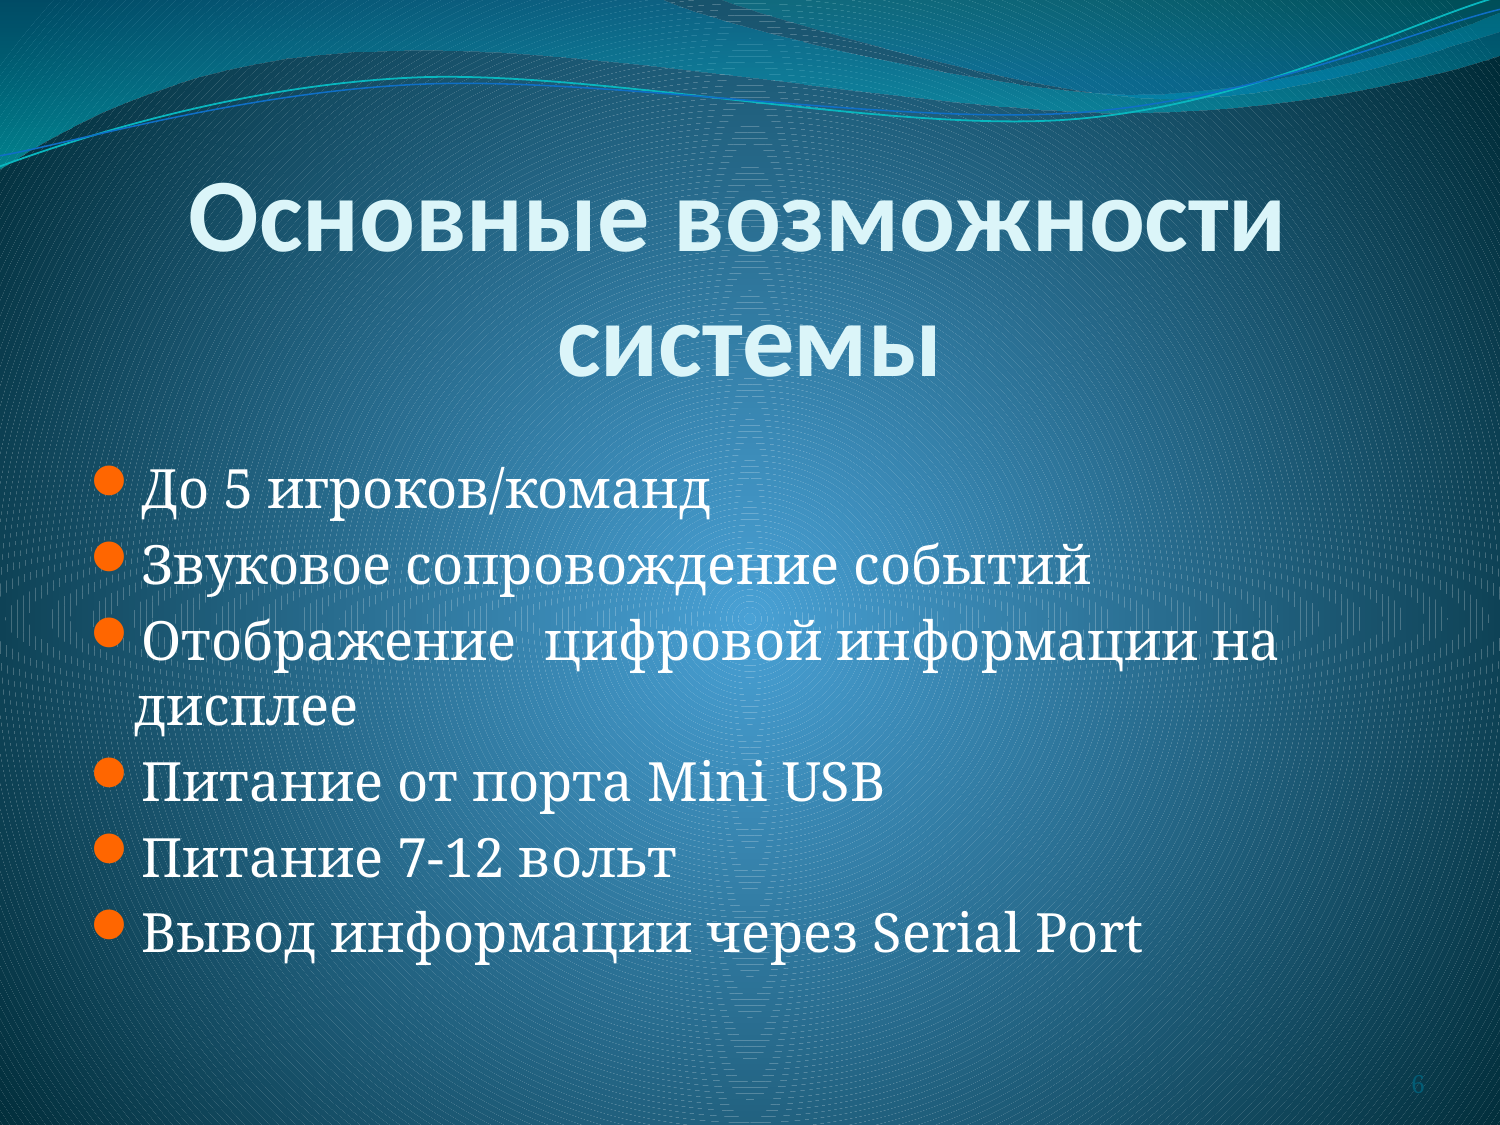

# Основные возможности системы
До 5 игроков/команд
Звуковое сопровождение событий
Отображение  цифровой информации на дисплее
Питание от порта Mini USB
Питание 7-12 вольт
Вывод информации через Serial Port

6